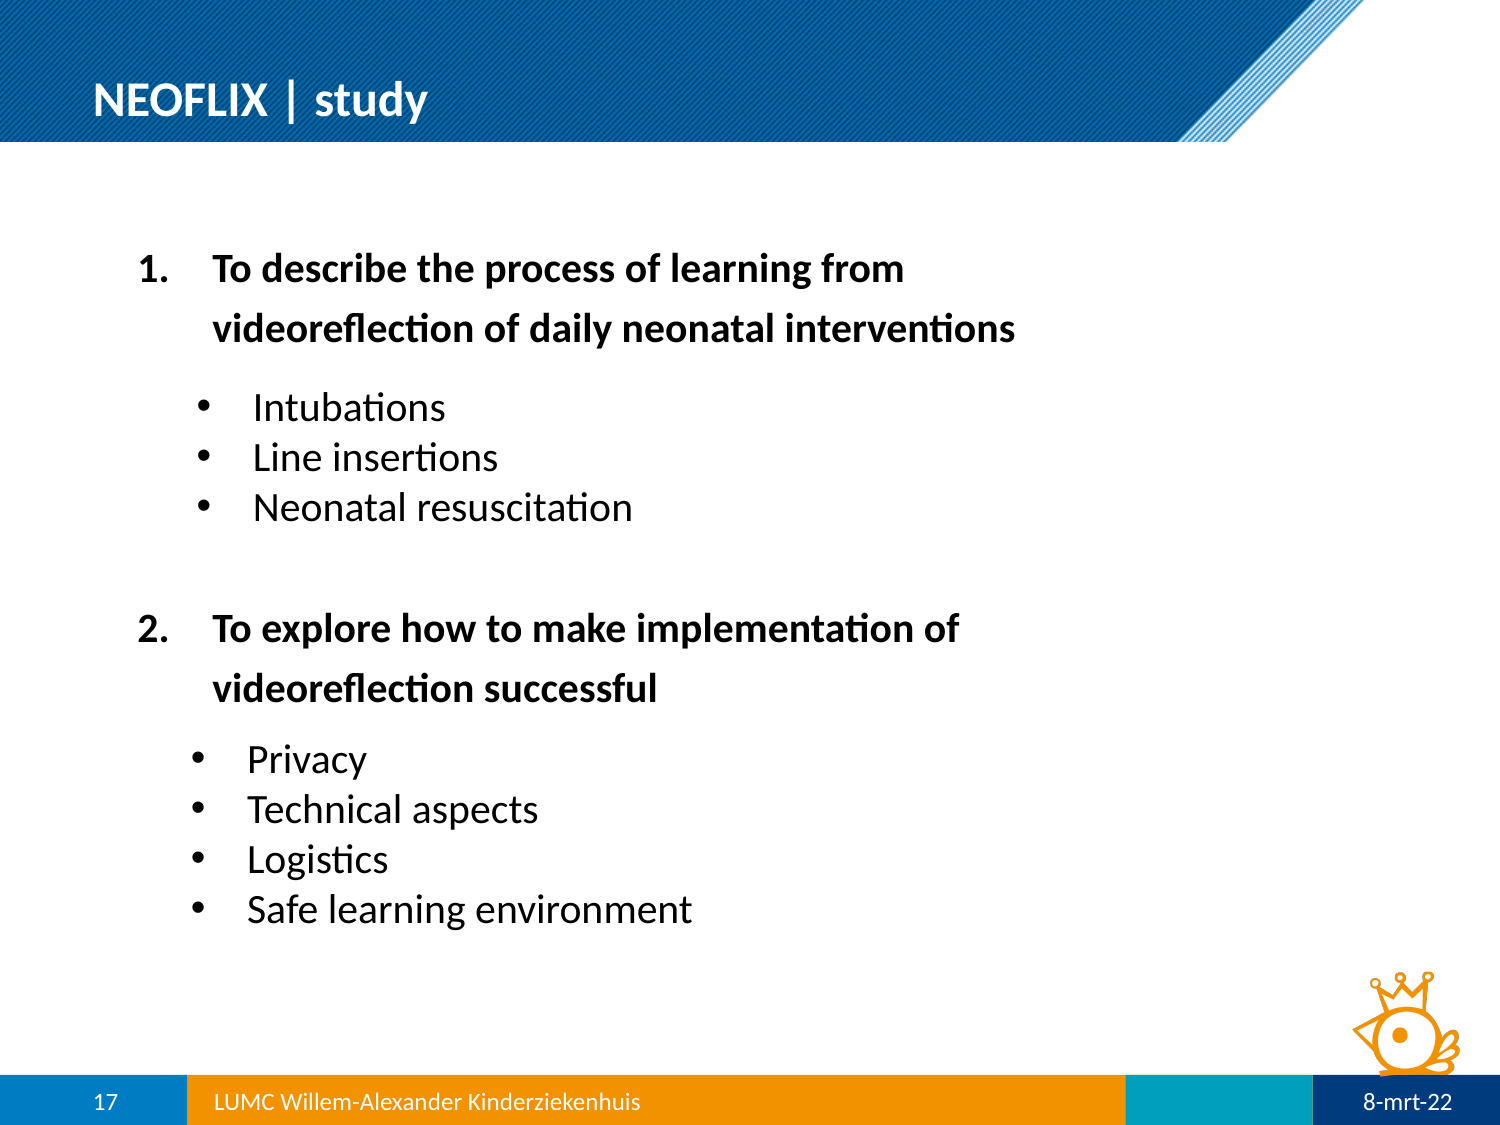

# NEOFLIX | study
To describe the process of learning from videoreflection of daily neonatal interventions

To explore how to make implementation of videoreflection successful

Intubations
Line insertions
Neonatal resuscitation
Privacy
Technical aspects
Logistics
Safe learning environment
17
LUMC Willem-Alexander Kinderziekenhuis
8-mrt-22